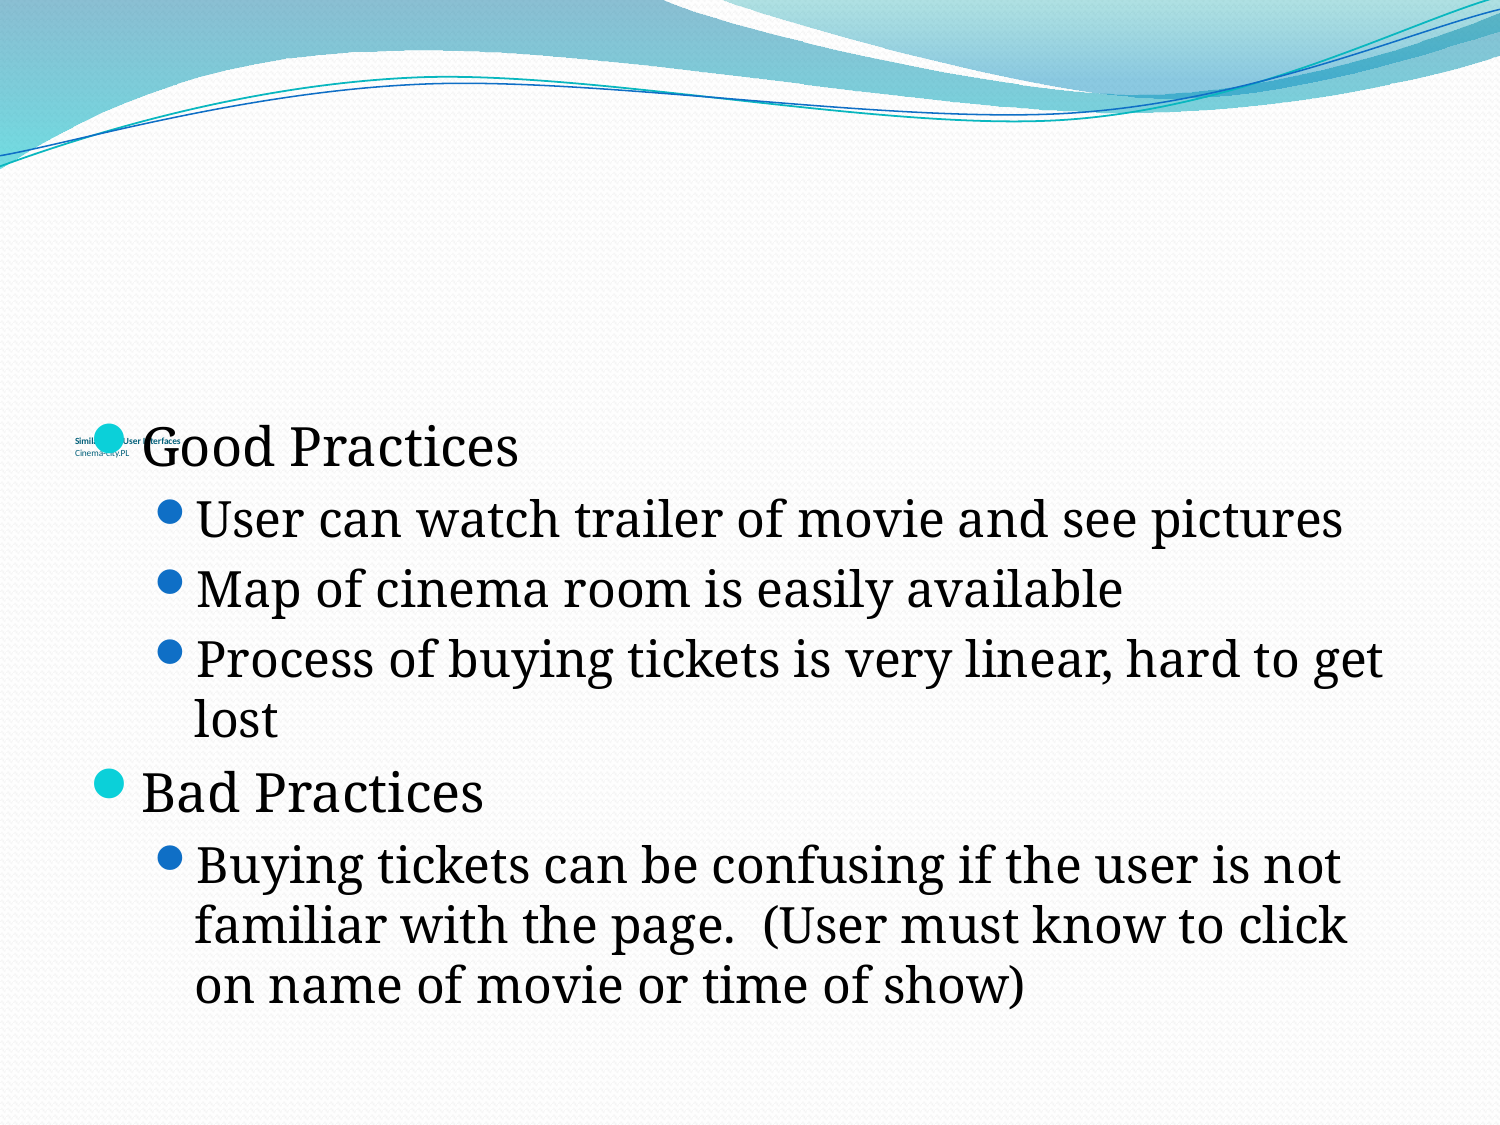

# Similar Web User Interfaces Cinema-city.PL
Good Practices
User can watch trailer of movie and see pictures
Map of cinema room is easily available
Process of buying tickets is very linear, hard to get lost
Bad Practices
Buying tickets can be confusing if the user is not familiar with the page.  (User must know to click on name of movie or time of show)